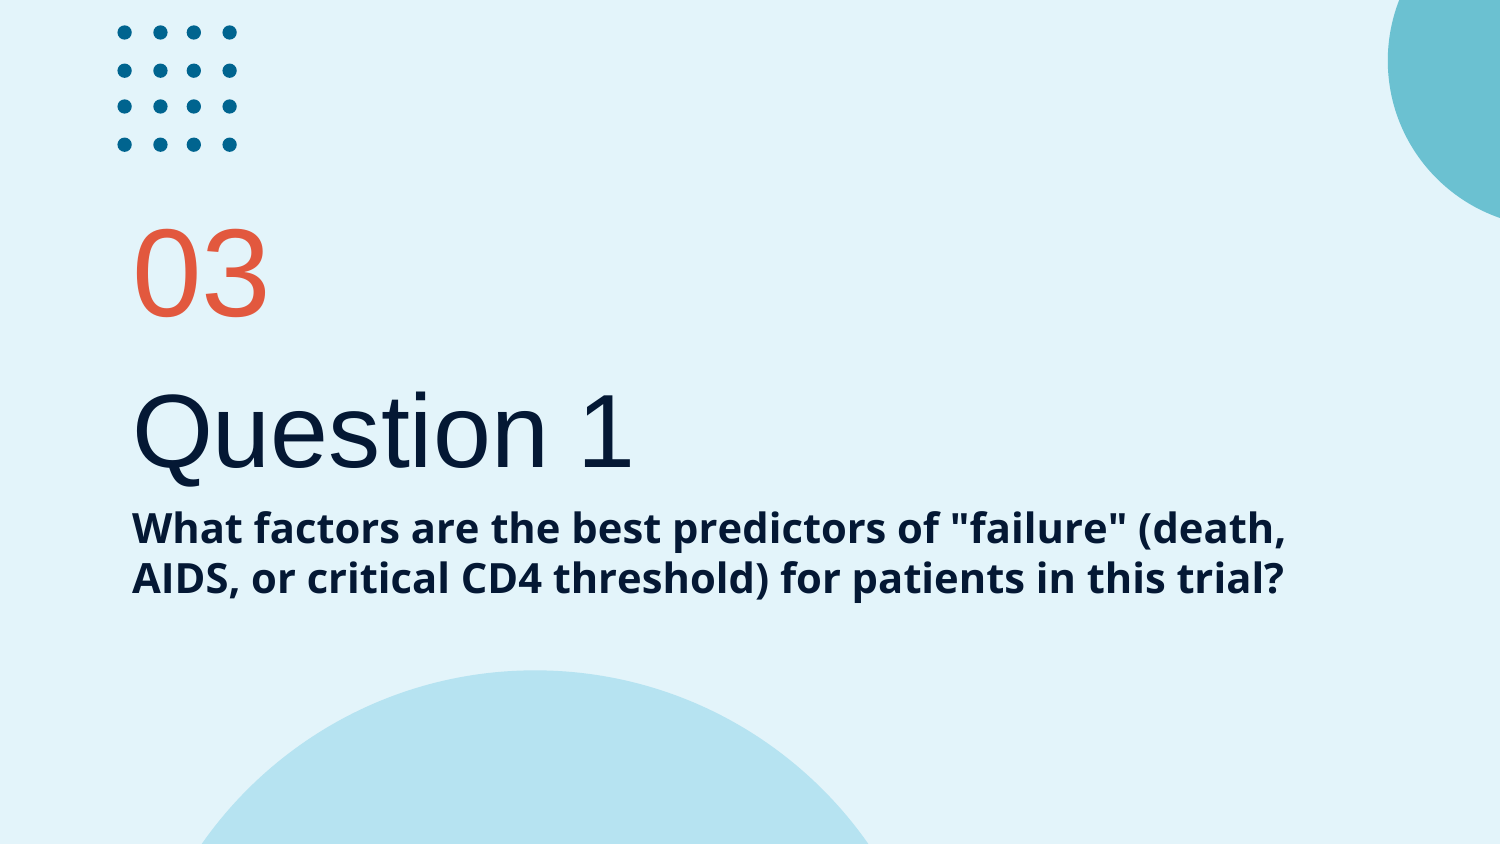

03
# Question 1
What factors are the best predictors of "failure" (death, AIDS, or critical CD4 threshold) for patients in this trial?